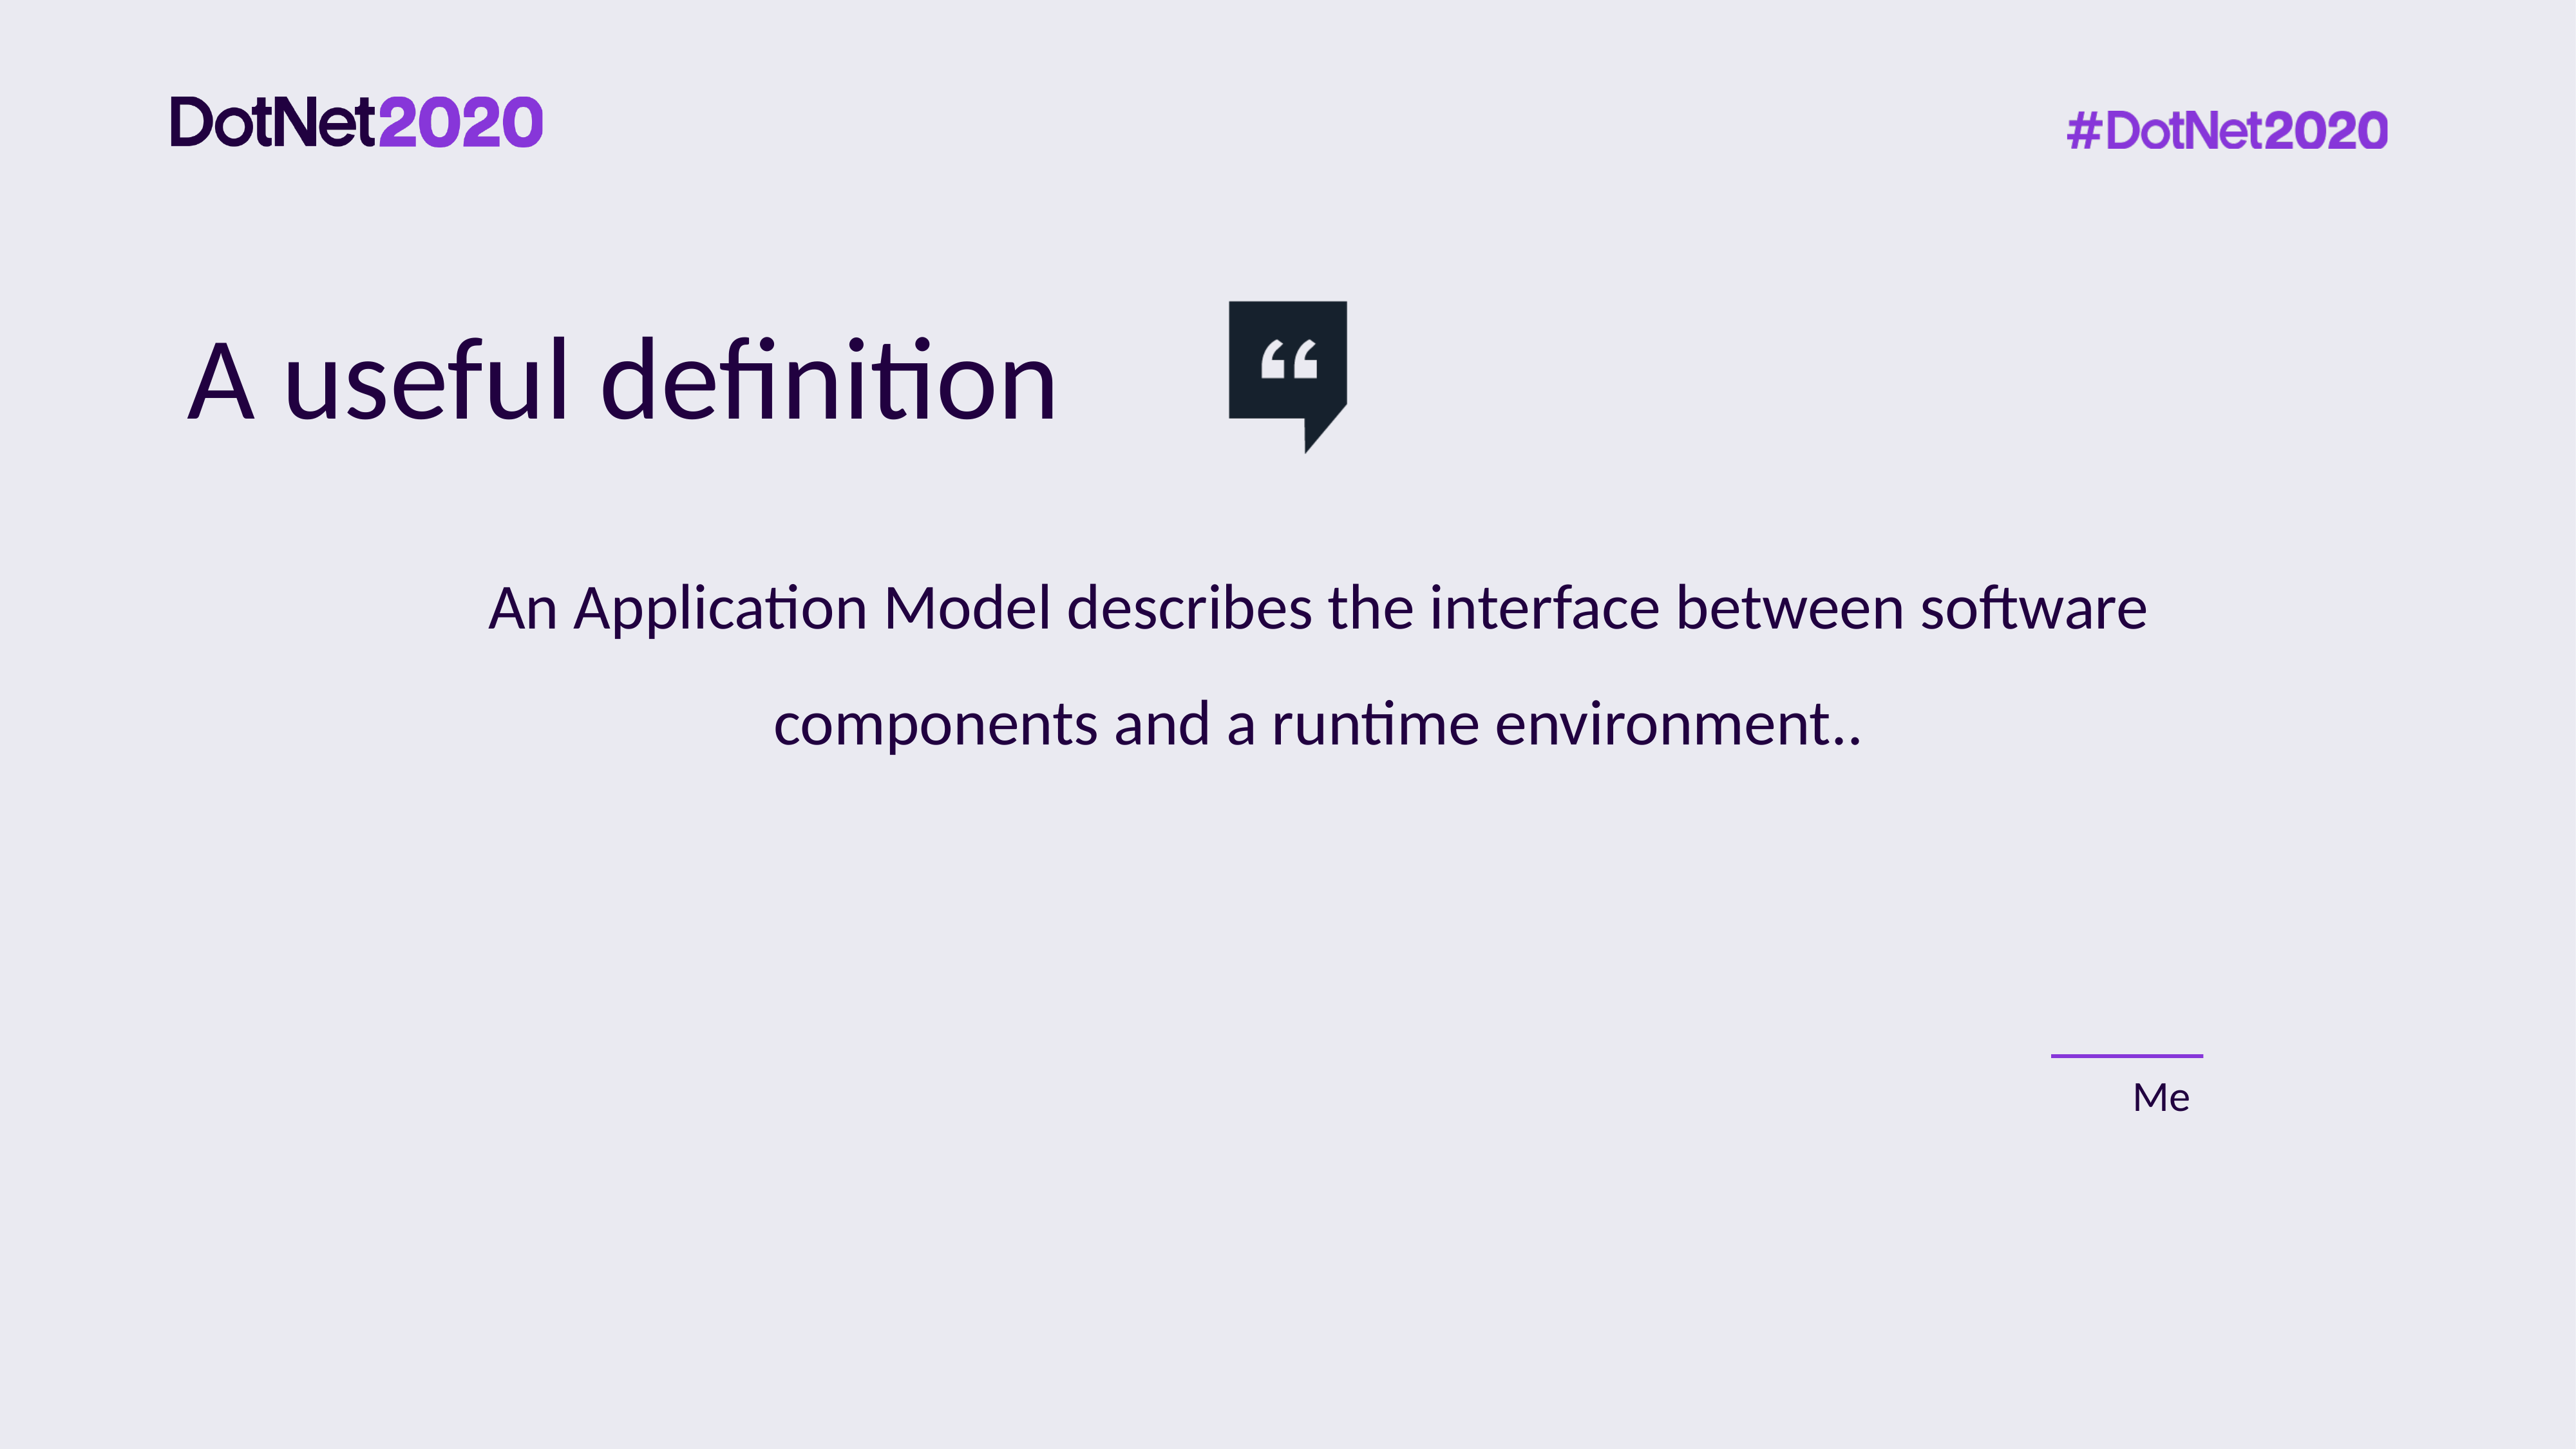

A useful definition
An Application Model describes the interface between software components and a runtime environment..
Me